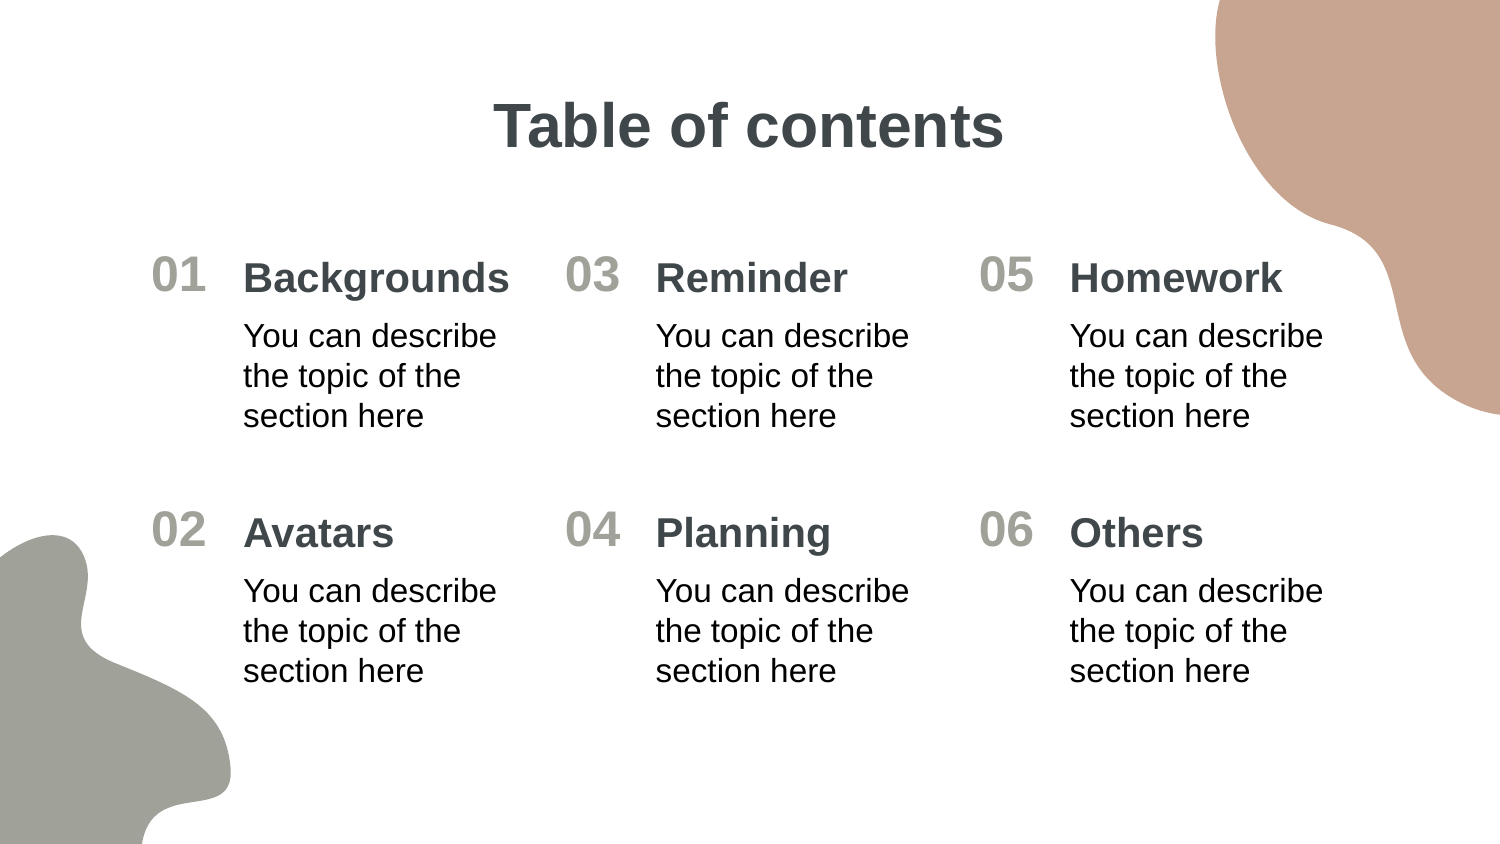

# Table of contents
01
Backgrounds
03
Reminder
05
Homework
You can describe the topic of the section here
You can describe the topic of the section here
You can describe the topic of the section here
02
04
06
Avatars
Planning
Others
You can describe the topic of the section here
You can describe the topic of the section here
You can describe the topic of the section here